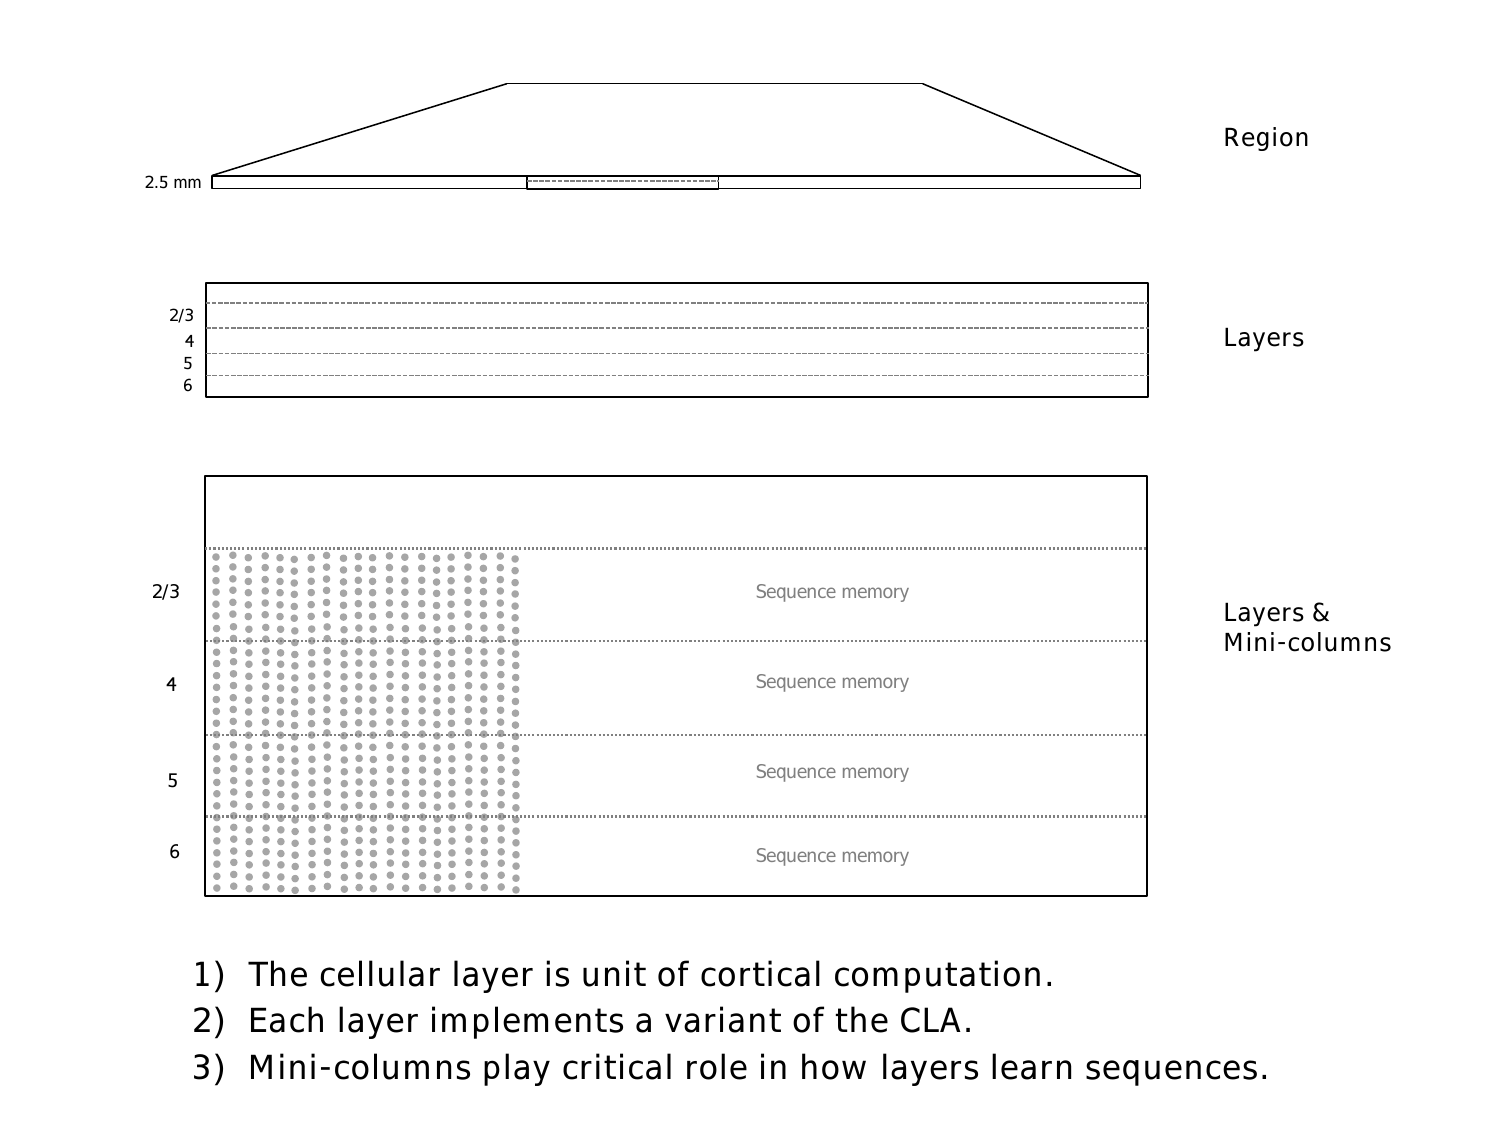

Region
2.5 mm

2/3
4
5
6
Layers

2/3
4
5
6

Sequence memory
Sequence memory
Sequence memory
Sequence memory
Layers &
Mini-columns
The cellular layer is unit of cortical computation.
Each layer implements a variant of the CLA.
Mini-columns play critical role in how layers learn sequences.